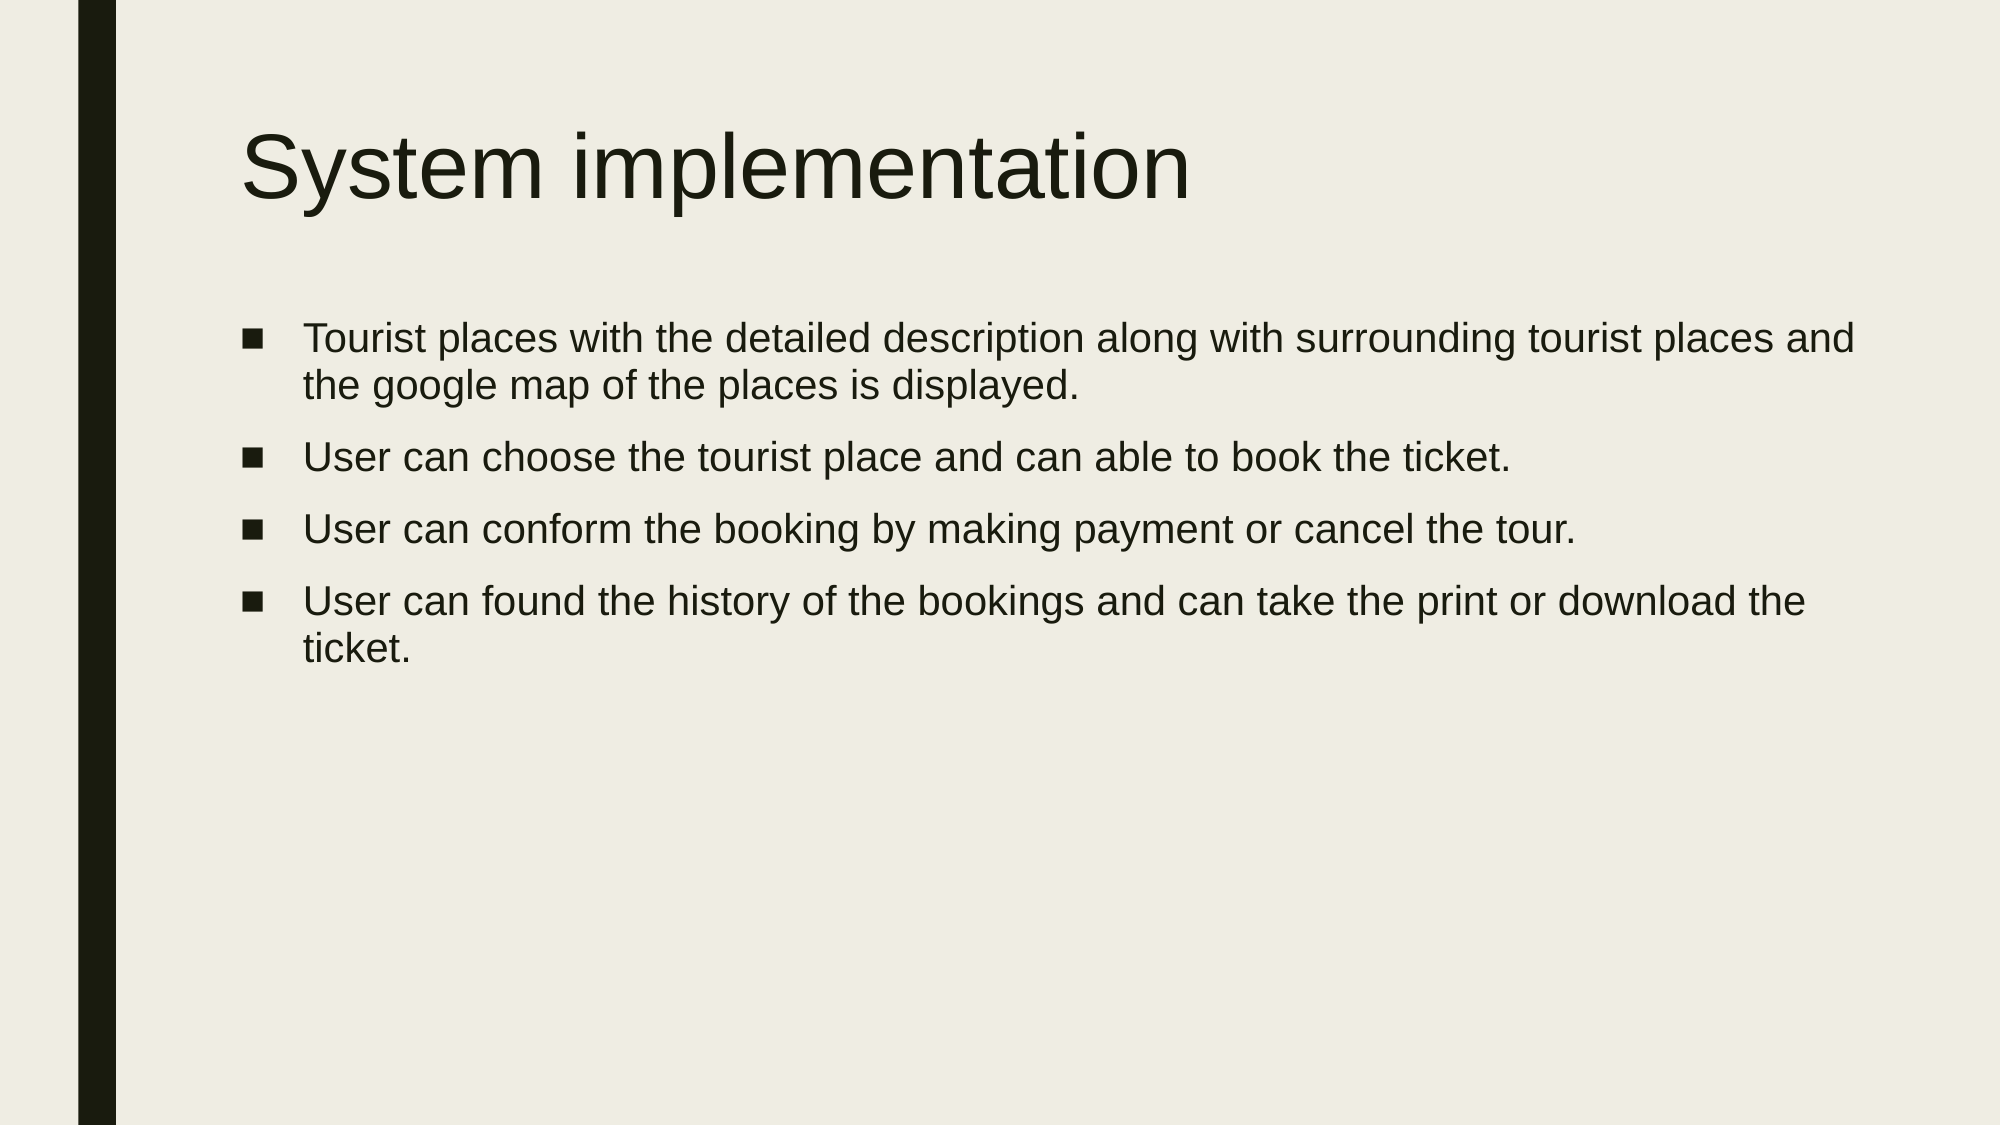

# System implementation
Tourist places with the detailed description along with surrounding tourist places and the google map of the places is displayed.
User can choose the tourist place and can able to book the ticket.
User can conform the booking by making payment or cancel the tour.
User can found the history of the bookings and can take the print or download the ticket.